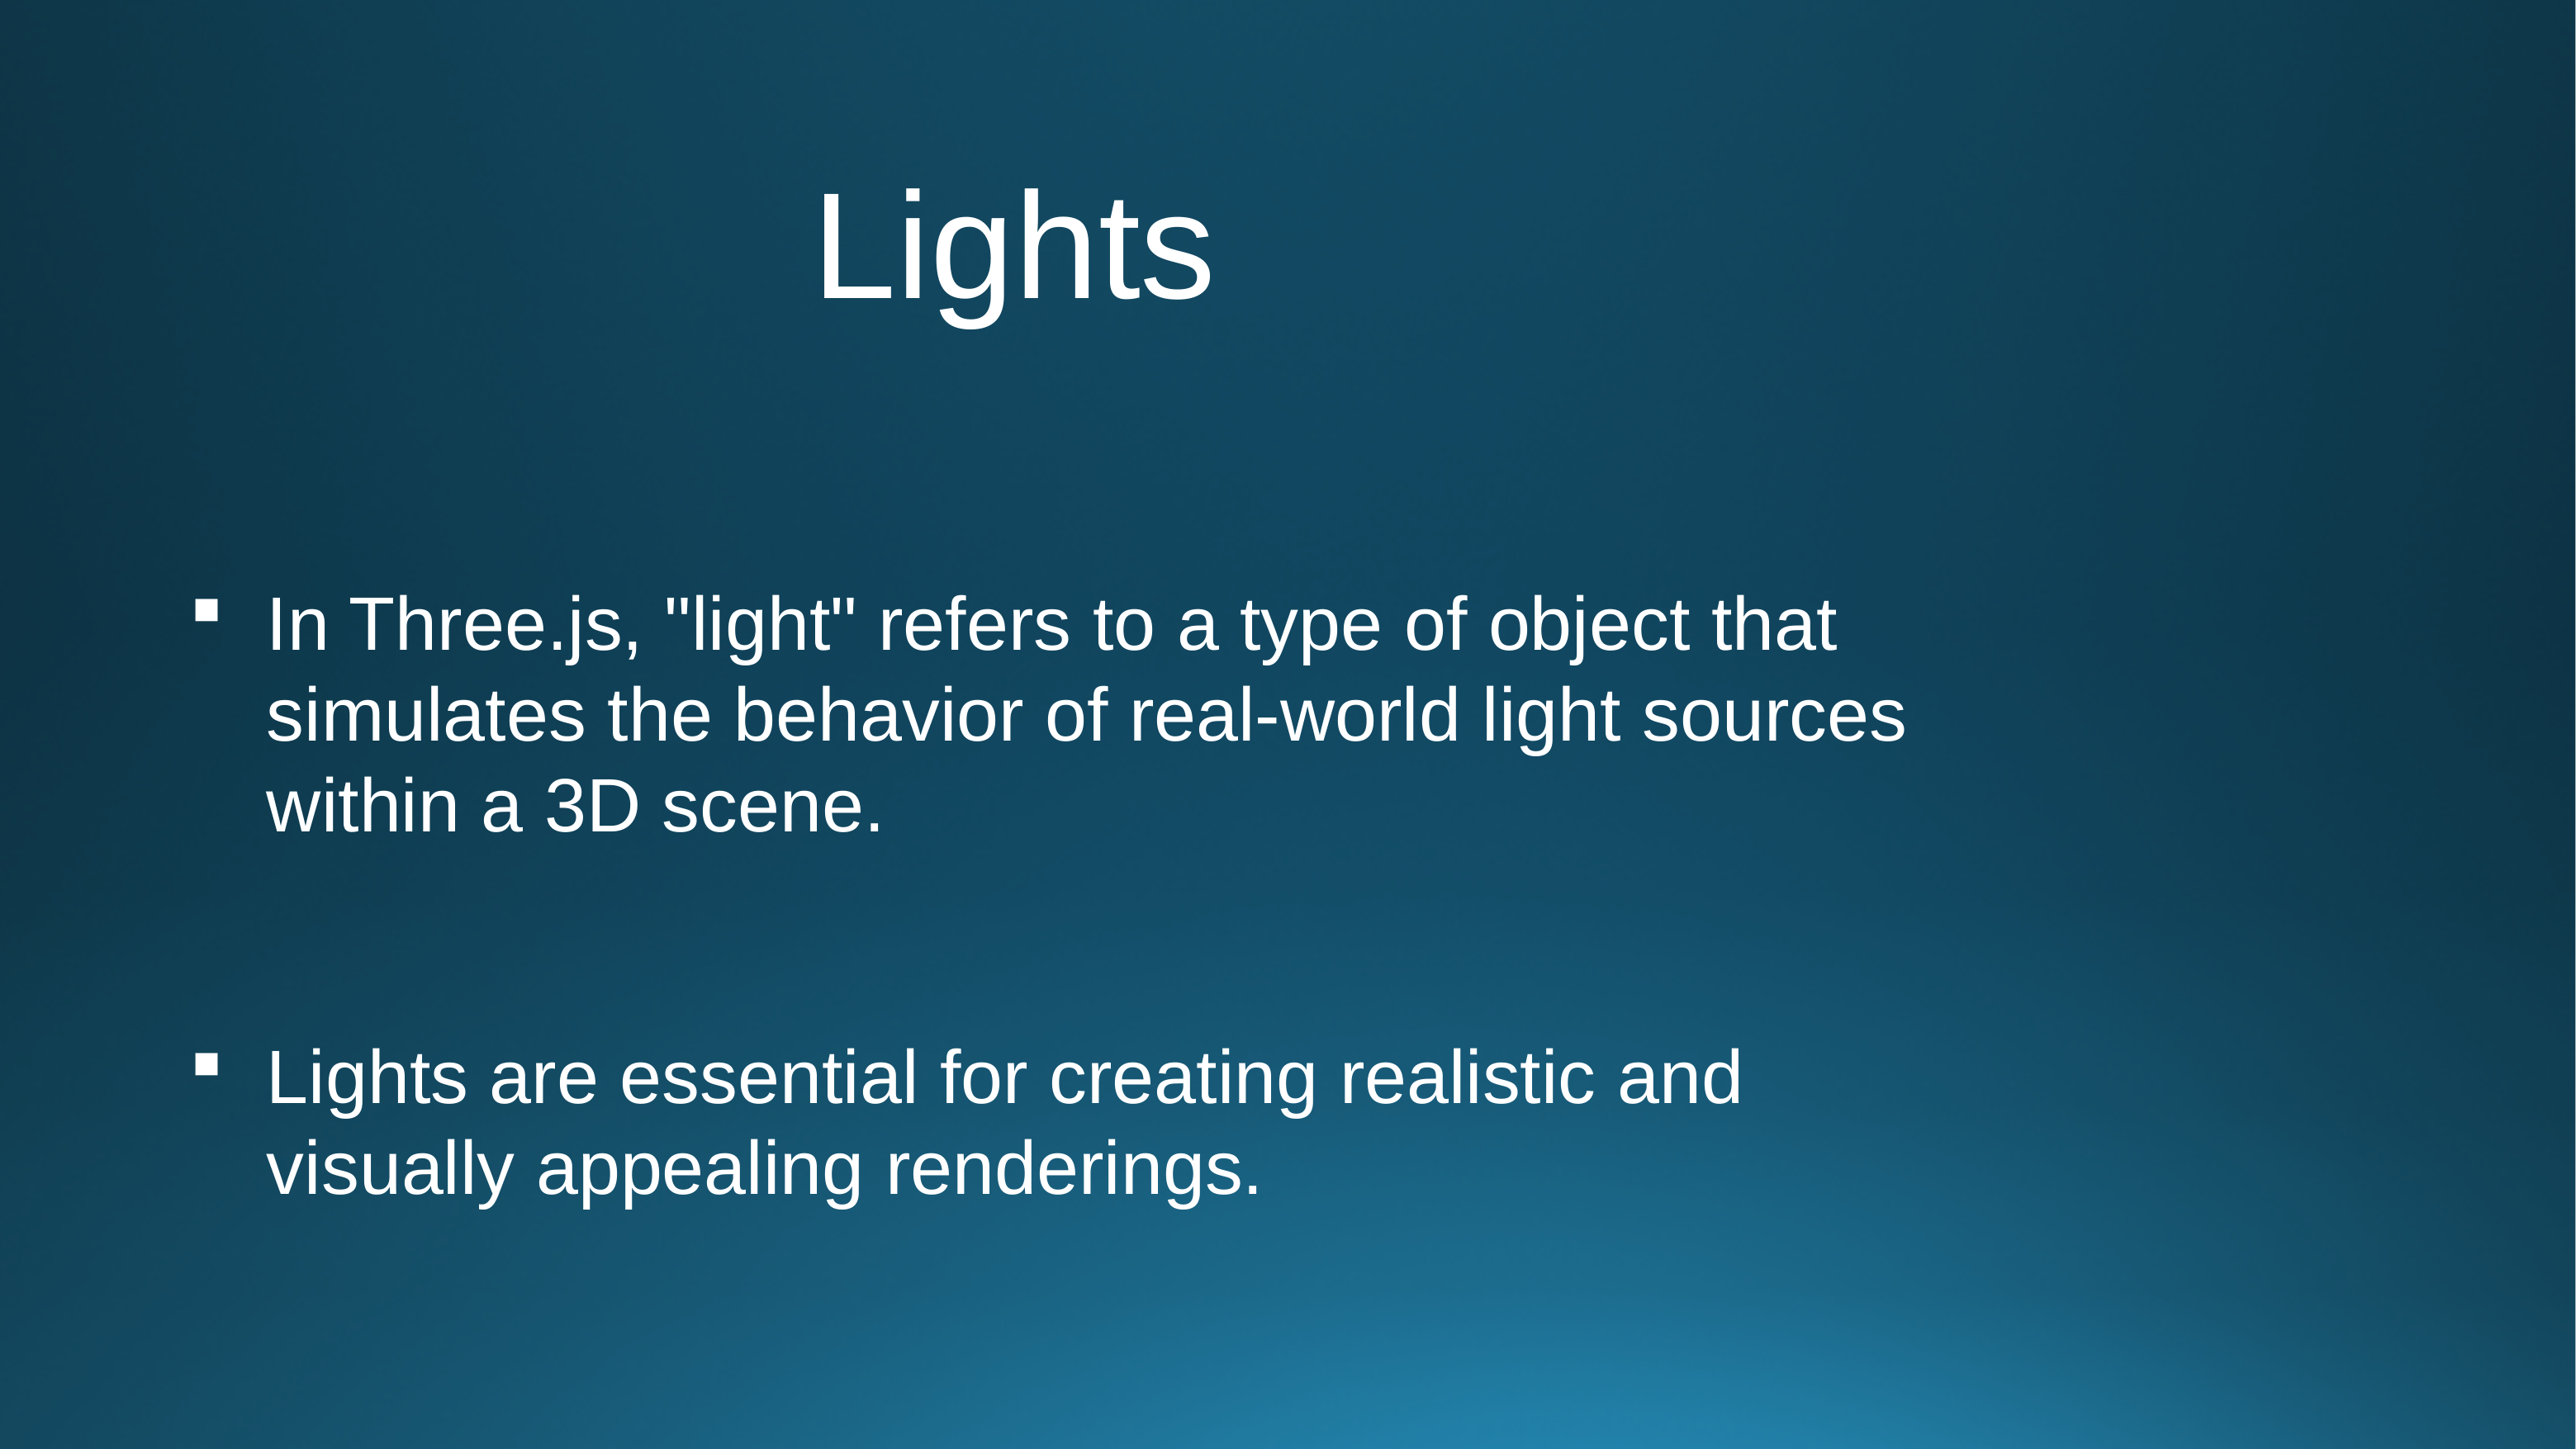

# Lights
In Three.js, "light" refers to a type of object that simulates the behavior of real-world light sources within a 3D scene.

Lights are essential for creating realistic and visually appealing renderings.